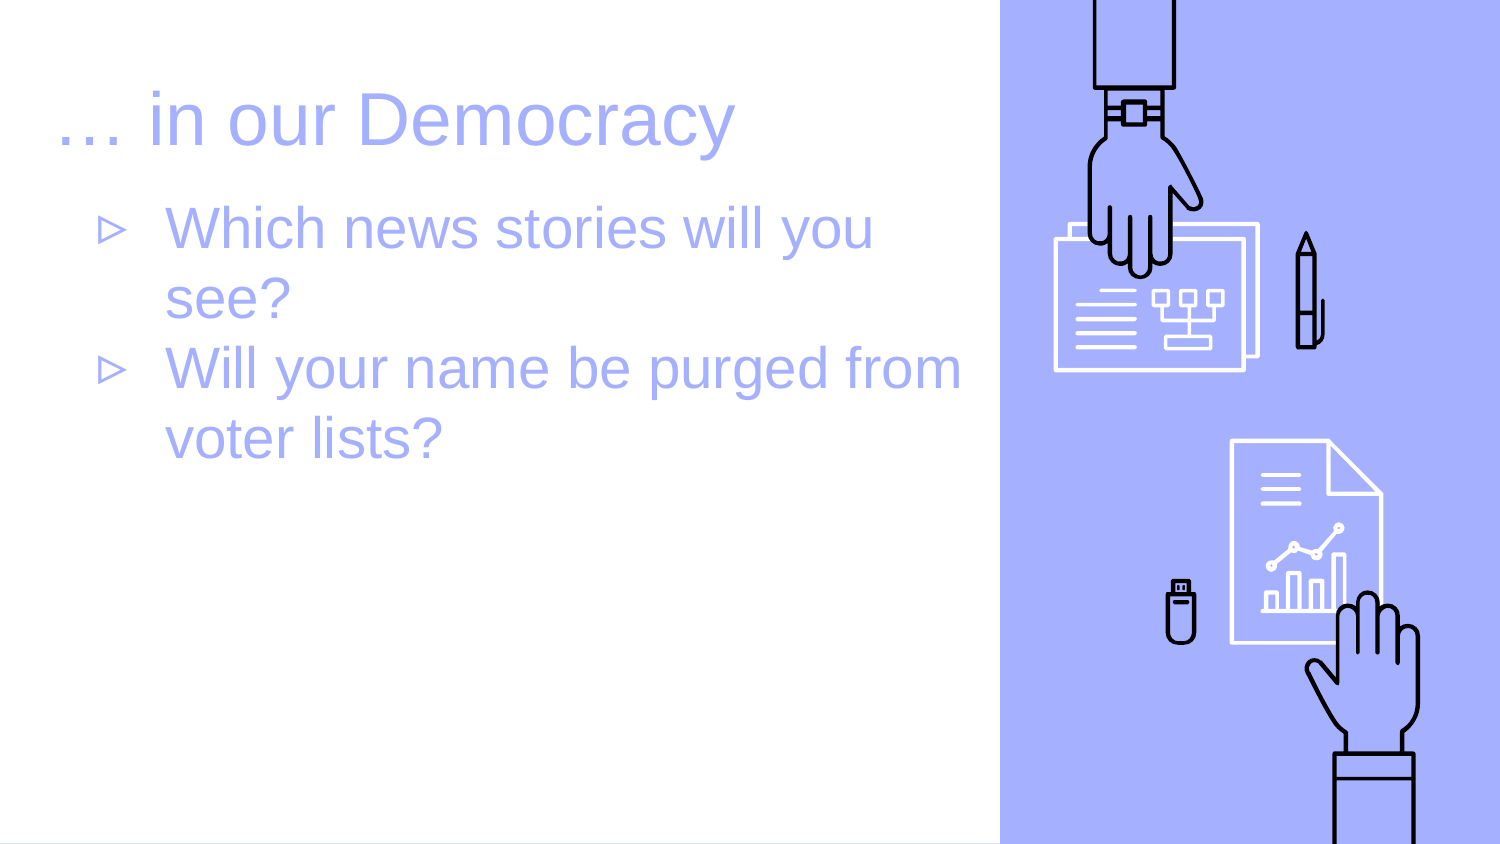

# … in our Democracy
Which news stories will you see?
Will your name be purged from voter lists?